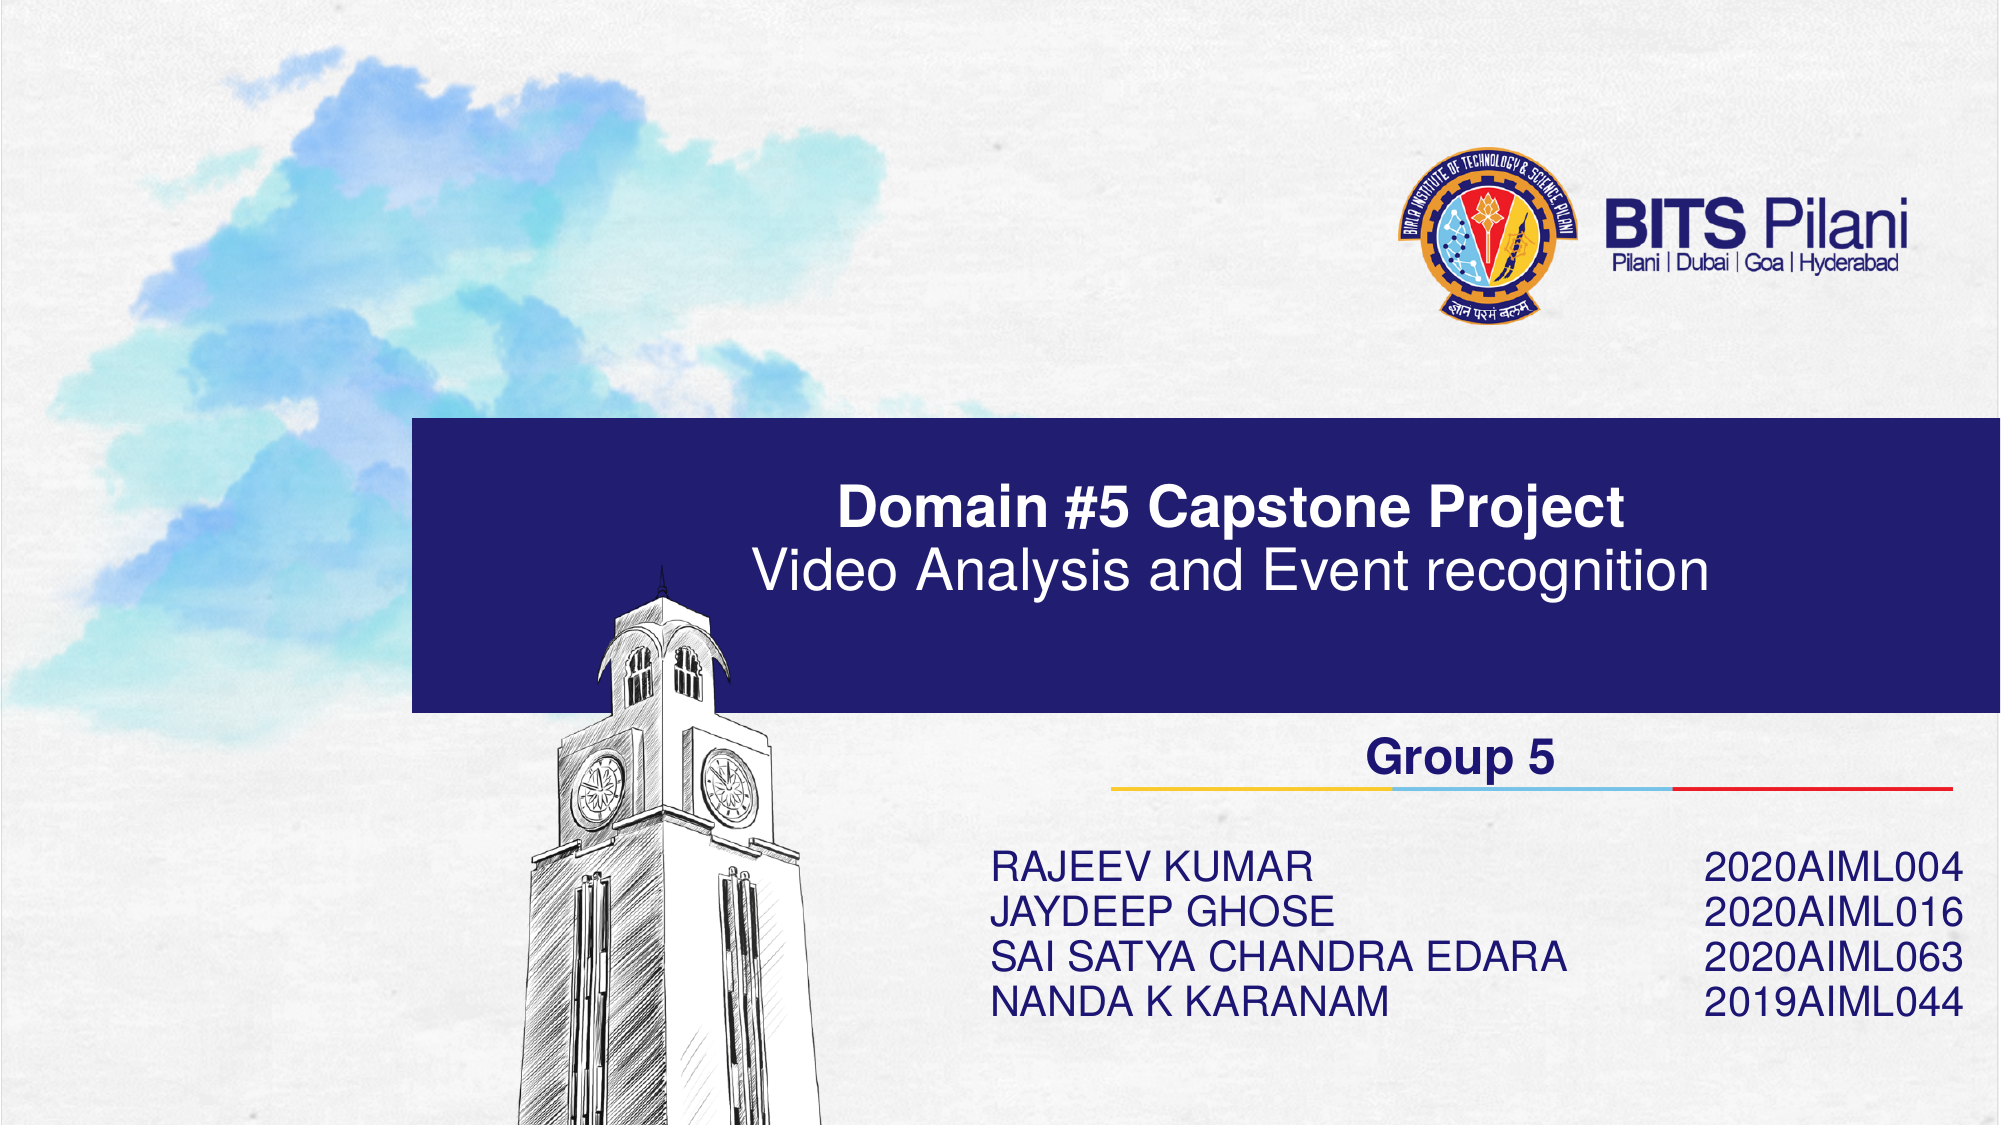

# Domain #5 Capstone Project Video Analysis and Event recognition
Group 5
RAJEEV KUMAR	                       2020AIML004
JAYDEEP GHOSE		          2020AIML016
SAI SATYA CHANDRA EDARA	          2020AIML063
NANDA K KARANAM		          2019AIML044